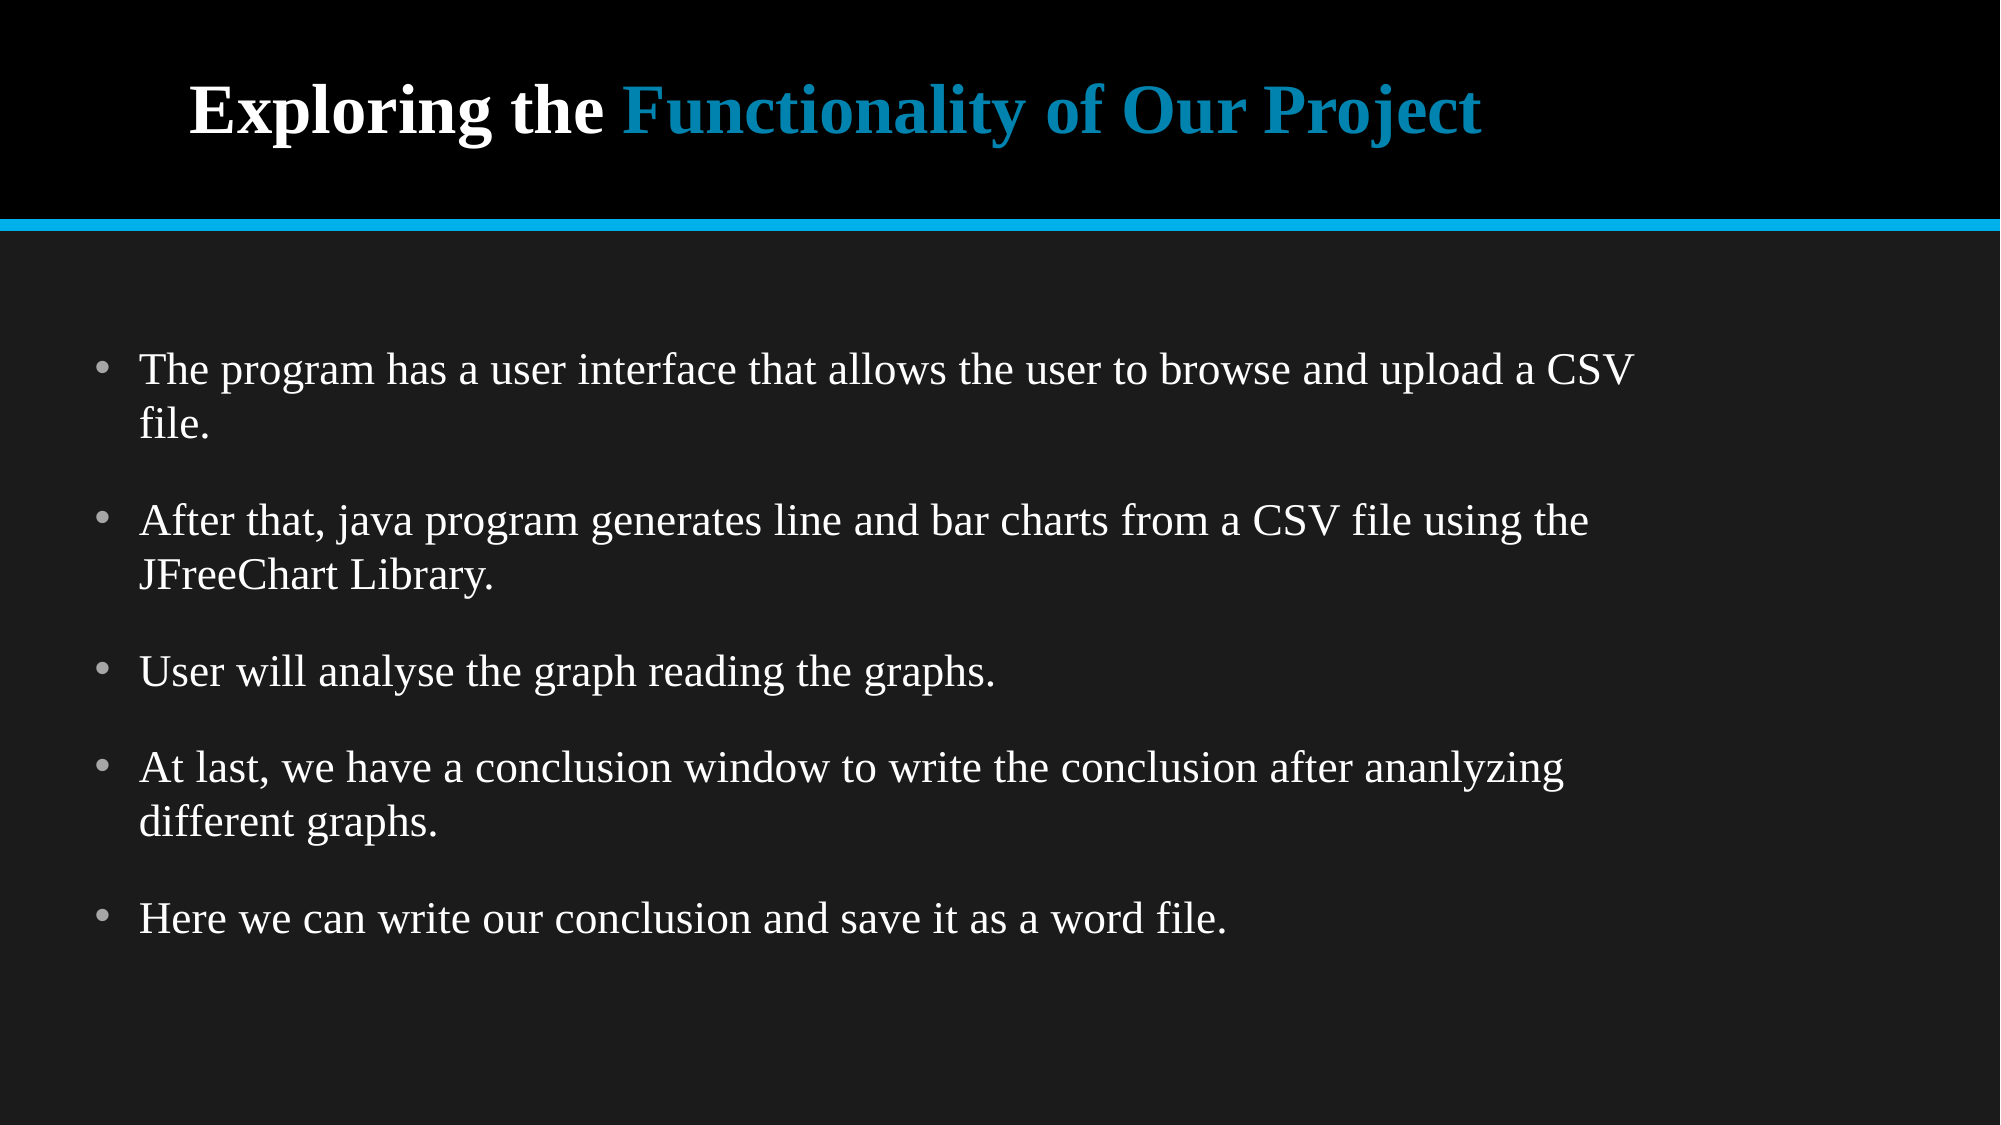

# Exploring the Functionality of Our Project
The program has a user interface that allows the user to browse and upload a CSV file.
After that, java program generates line and bar charts from a CSV file using the JFreeChart Library.
User will analyse the graph reading the graphs.
At last, we have a conclusion window to write the conclusion after ananlyzing different graphs.
Here we can write our conclusion and save it as a word file.